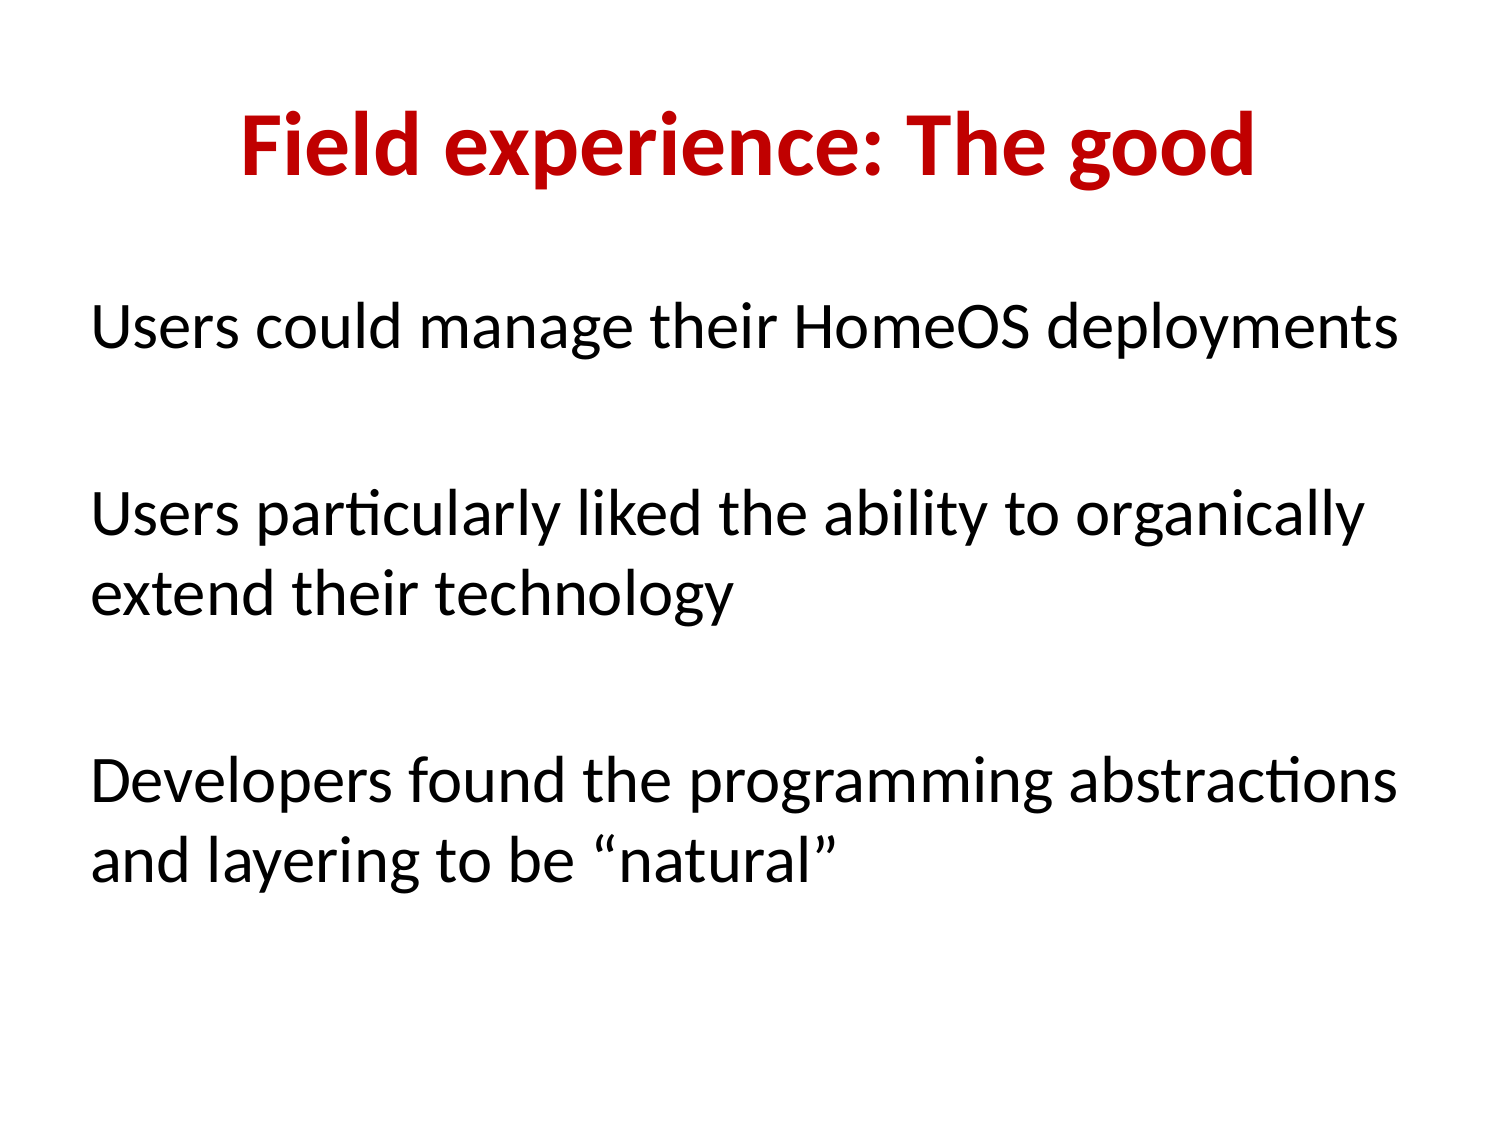

# Field experience: The good
Users could manage their HomeOS deployments

Users particularly liked the ability to organically extend their technology

Developers found the programming abstractions and layering to be “natural”